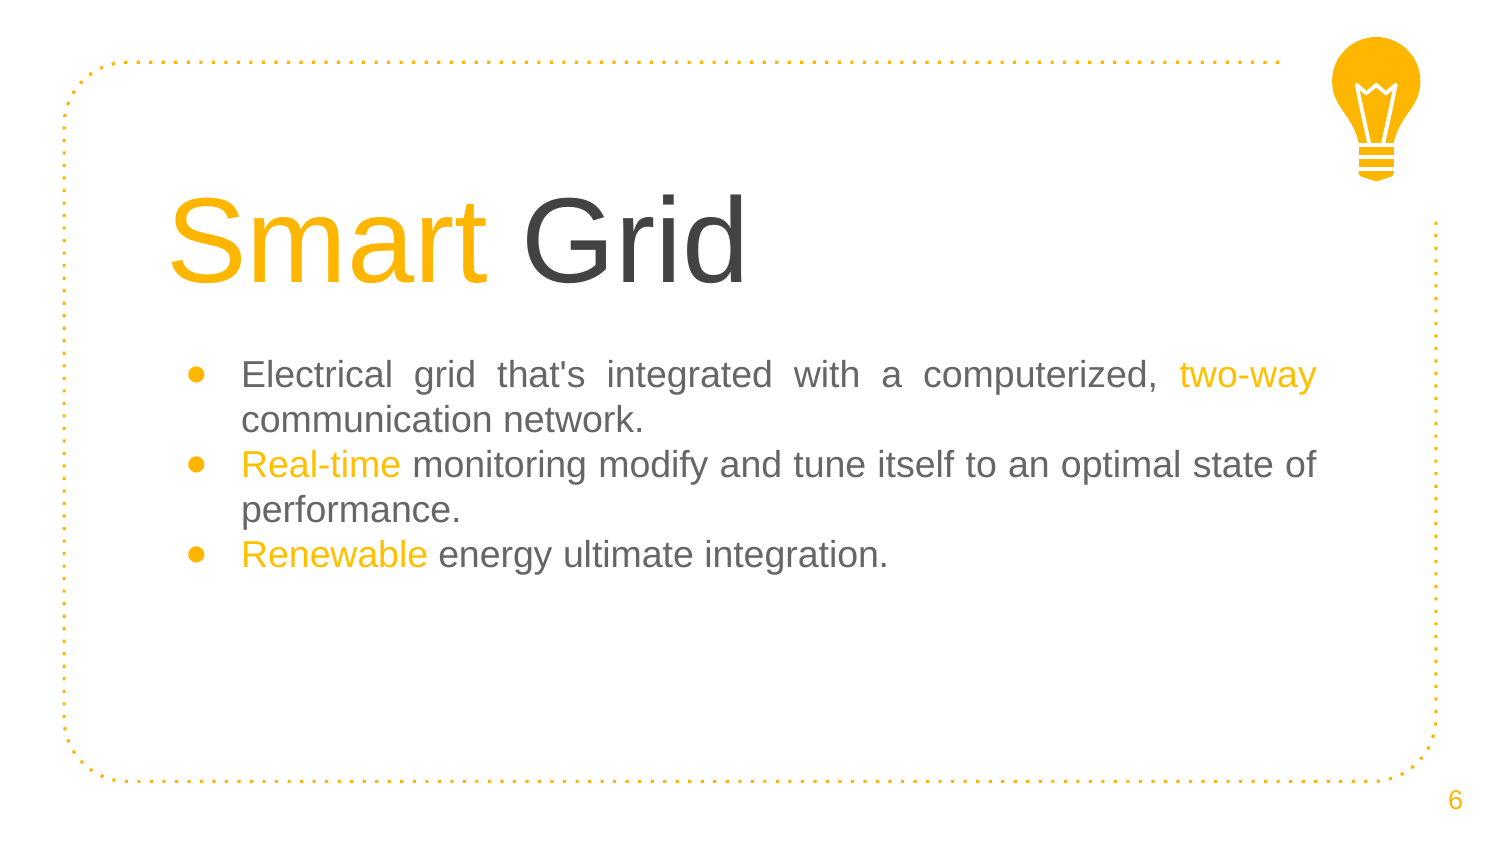

# Smart Grid
Electrical grid that's integrated with a computerized, two-way communication network.
Real-time monitoring modify and tune itself to an optimal state of performance.
Renewable energy ultimate integration.
6